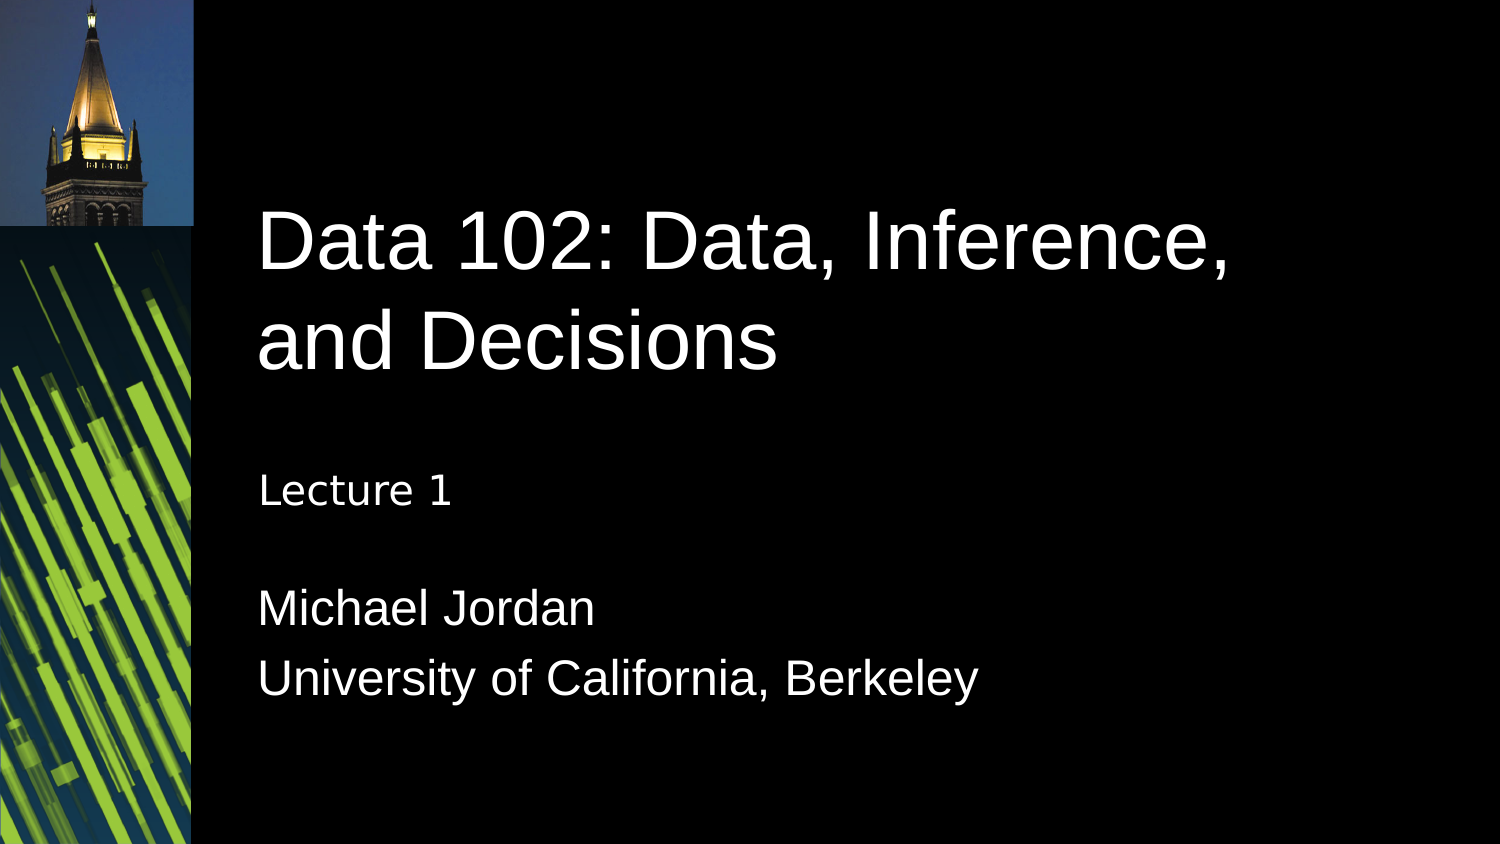

Data 102: Data, Inference, and Decisions
Lecture 1
Michael Jordan
University of California, Berkeley